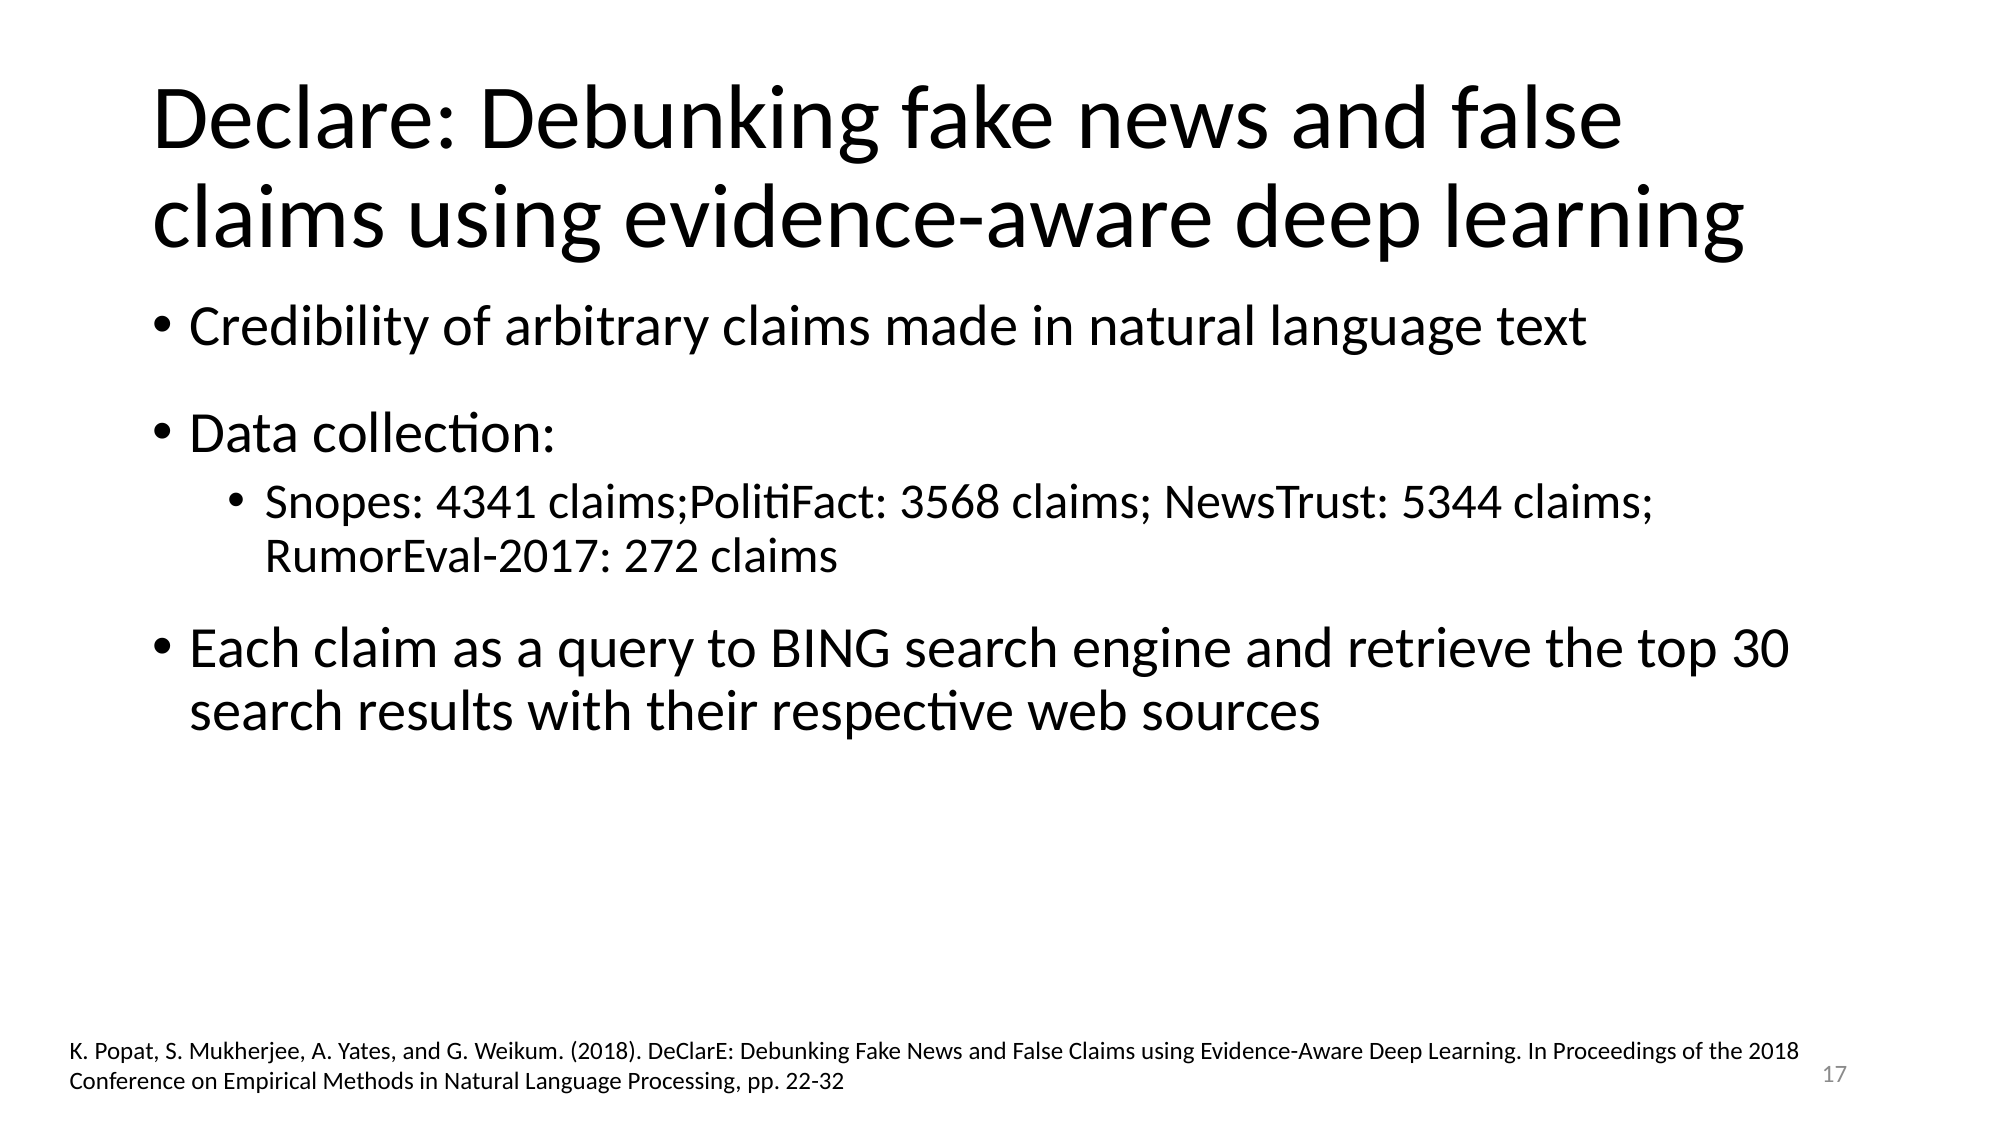

# Declare: Debunking fake news and false claims using evidence-aware deep learning
Credibility of arbitrary claims made in natural language text

Data collection:
Snopes: 4341 claims;PolitiFact: 3568 claims; NewsTrust: 5344 claims; RumorEval-2017: 272 claims
Each claim as a query to BING search engine and retrieve the top 30 search results with their respective web sources

K. Popat, S. Mukherjee, A. Yates, and G. Weikum. (2018). DeClarE: Debunking Fake News and False Claims using Evidence-Aware Deep Learning. In Proceedings of the 2018 Conference on Empirical Methods in Natural Language Processing, pp. 22-32
17